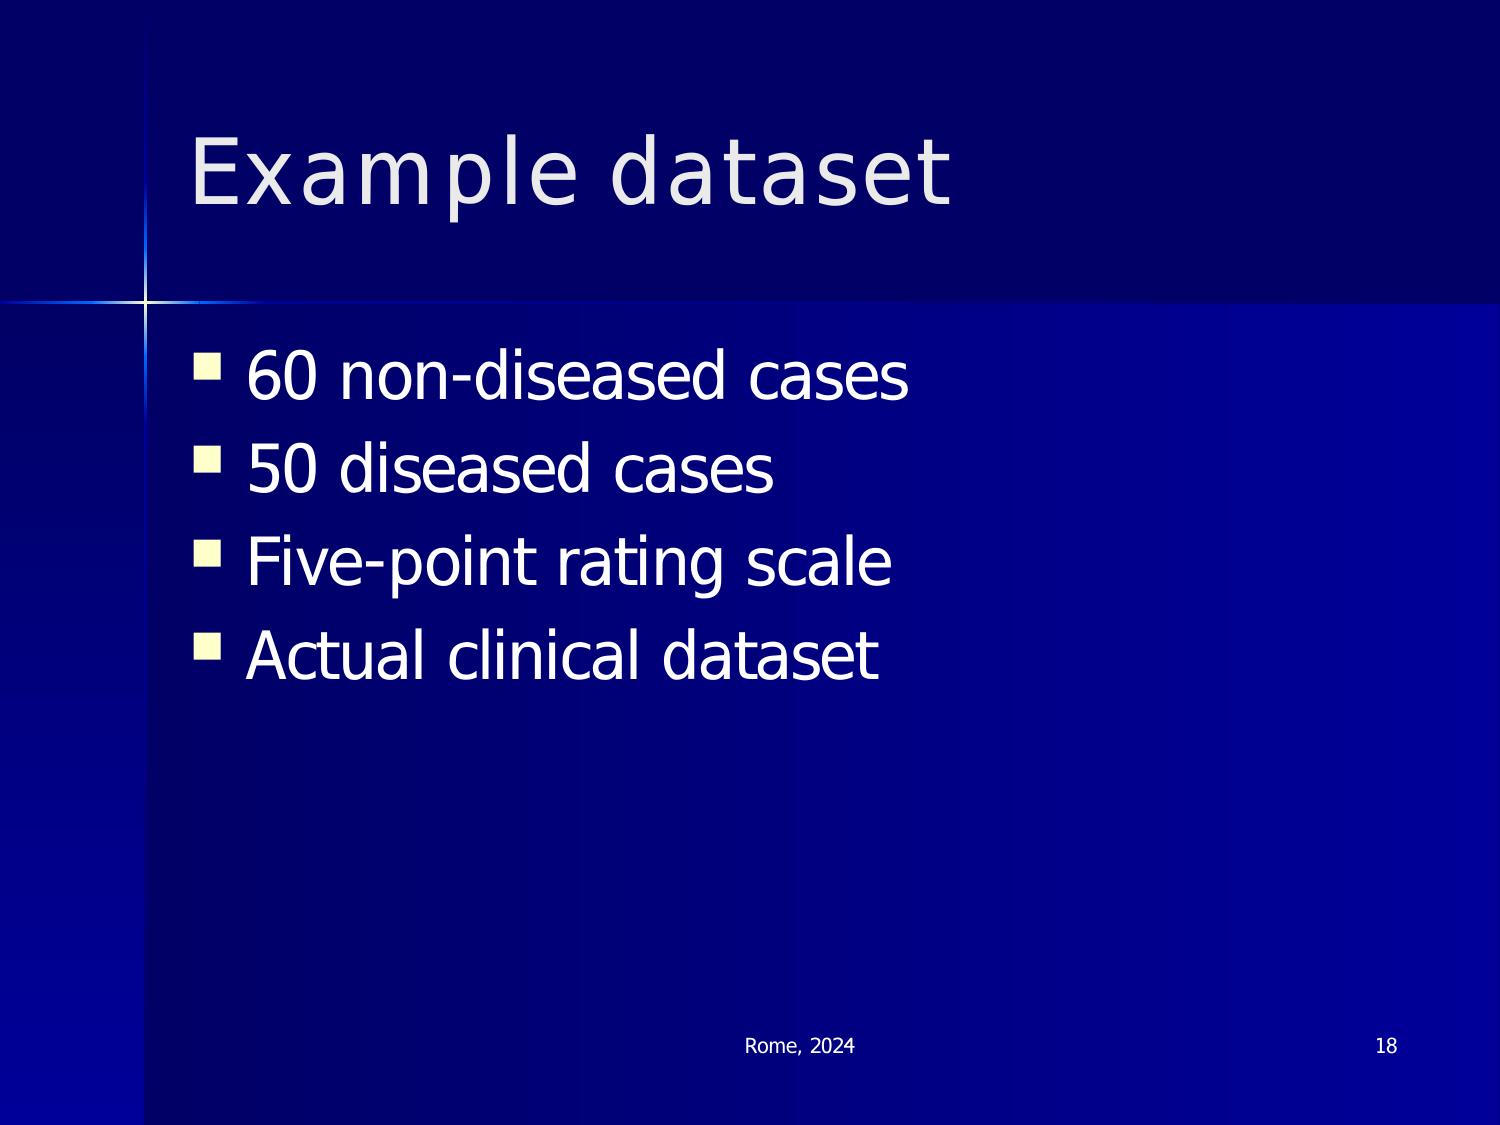

# Example dataset
60 non-diseased cases
50 diseased cases
Five-point rating scale
Actual clinical dataset
Rome, 2024
18